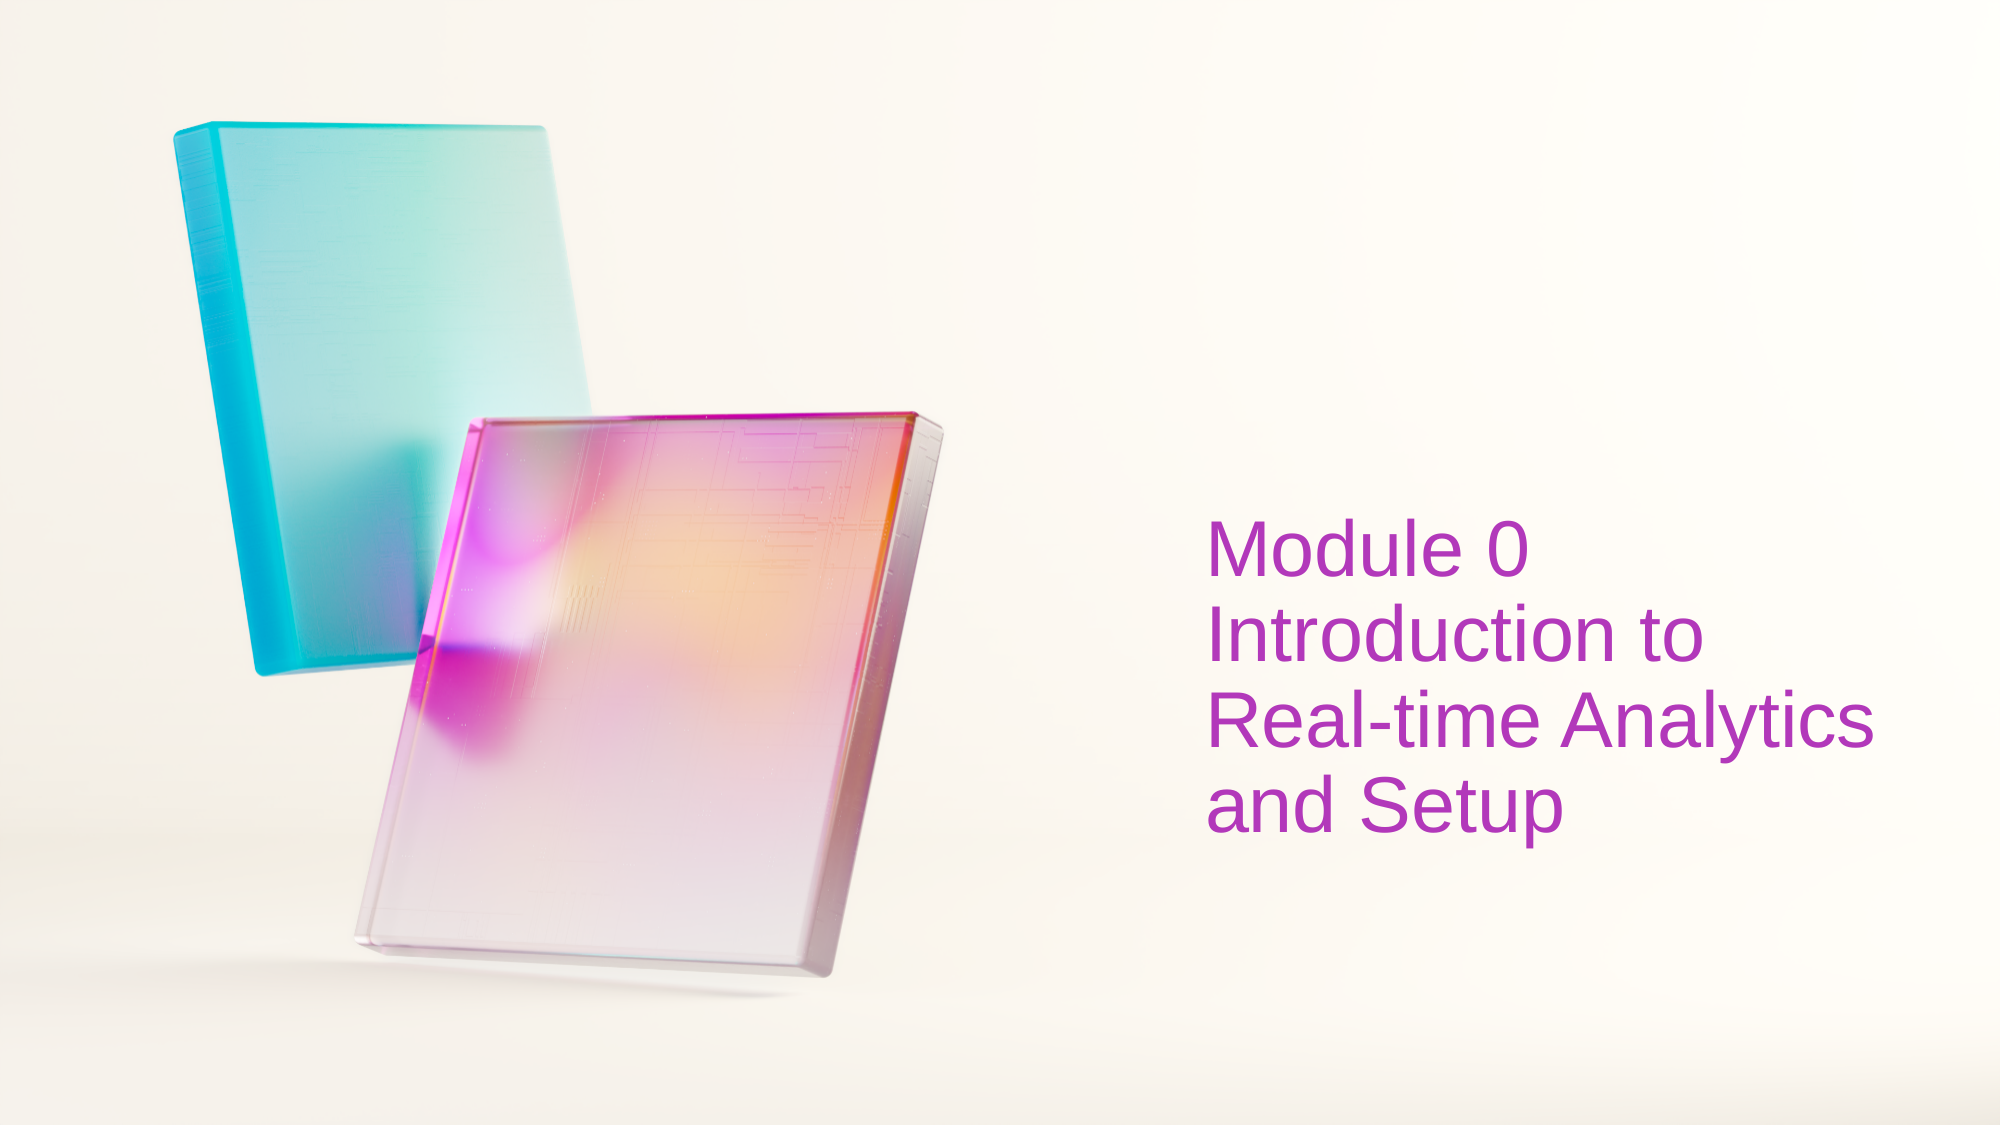

Module 0
Introduction to Real-time Analytics and Setup